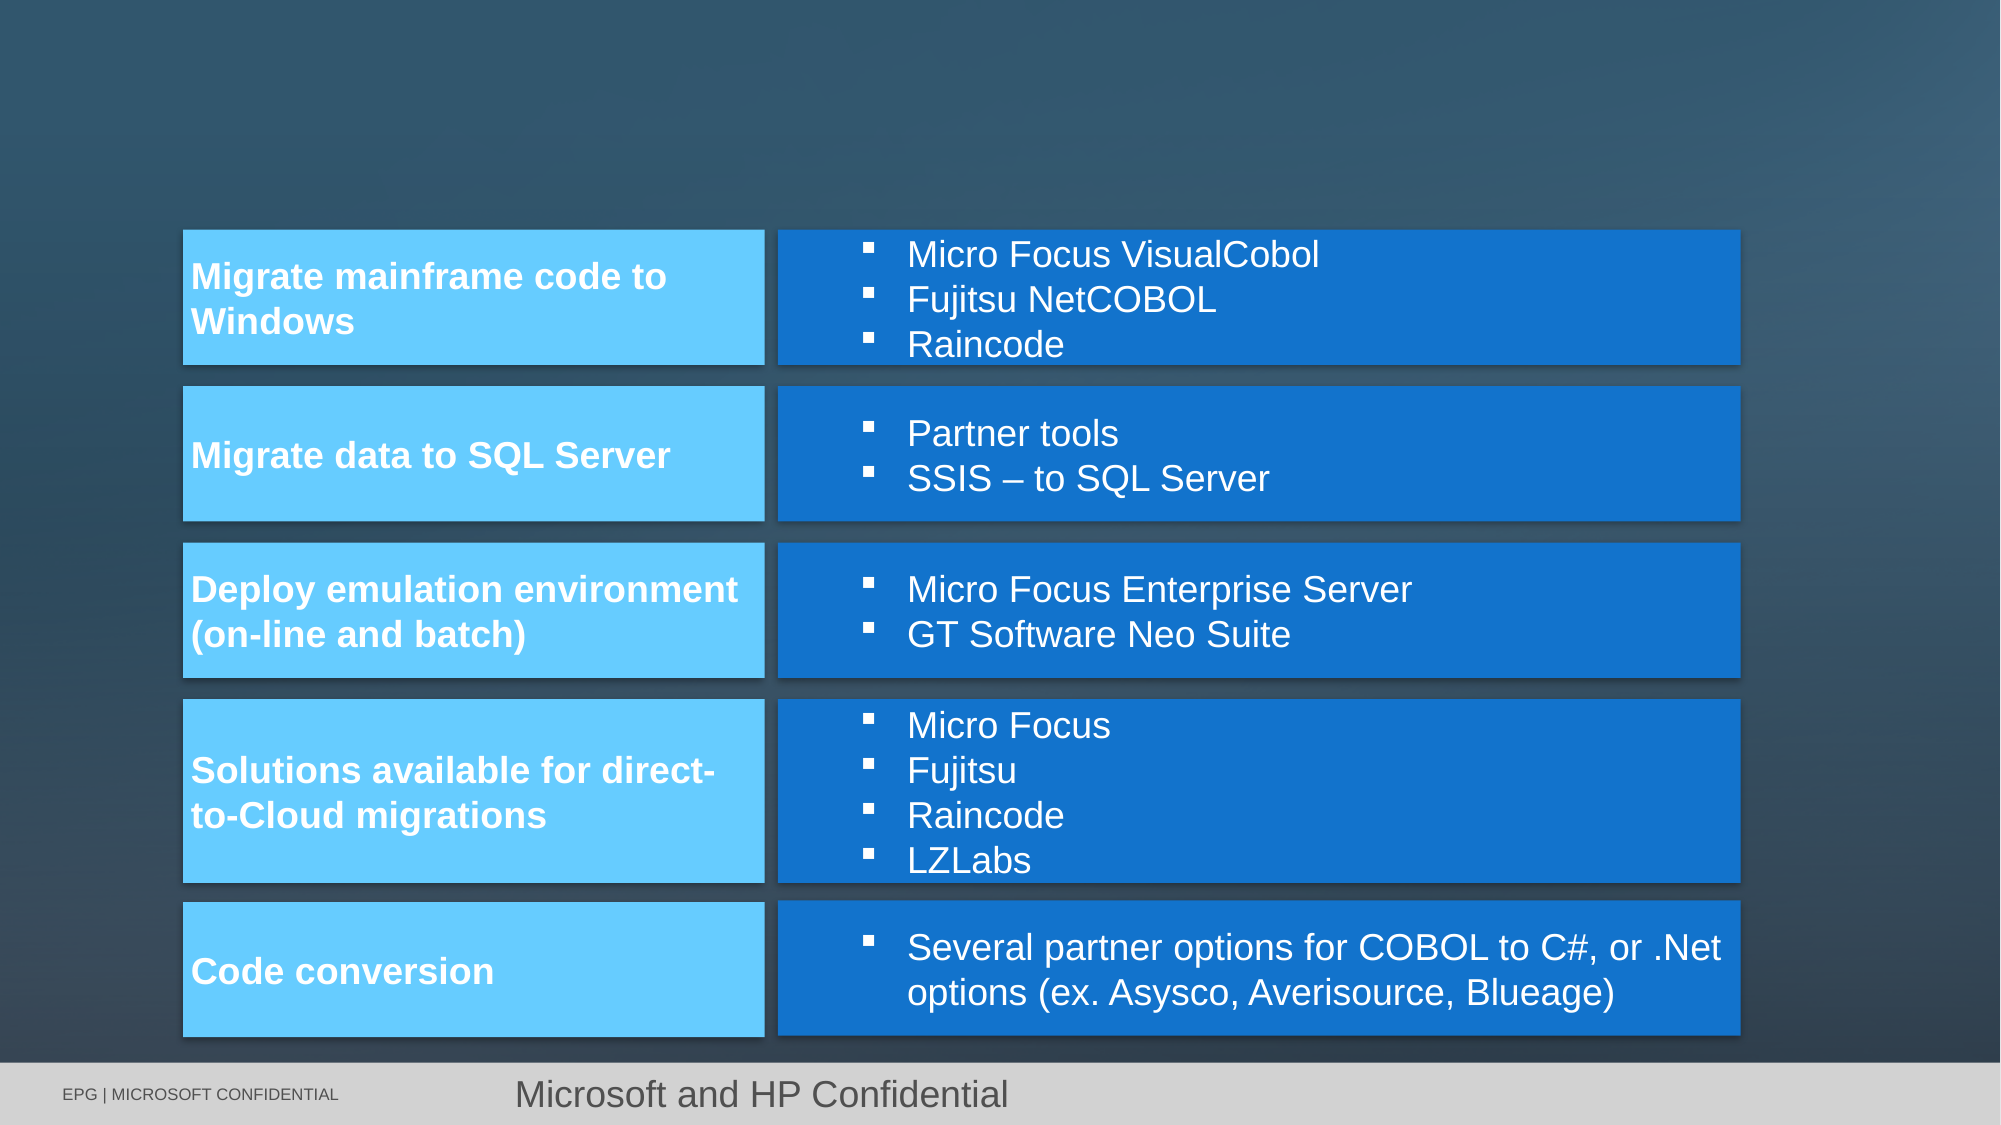

# Solution/Proof: Solution Details
Micro Focus VisualCobol
Fujitsu NetCOBOL
Raincode
Migrate mainframe code to Windows
Partner tools
SSIS – to SQL Server
Migrate data to SQL Server
Micro Focus Enterprise Server
GT Software Neo Suite
Deploy emulation environment (on-line and batch)
Micro Focus
Fujitsu
Raincode
LZLabs
Solutions available for direct-to-Cloud migrations
Several partner options for COBOL to C#, or .Net options (ex. Asysco, Averisource, Blueage)
Code conversion
Microsoft and HP Confidential